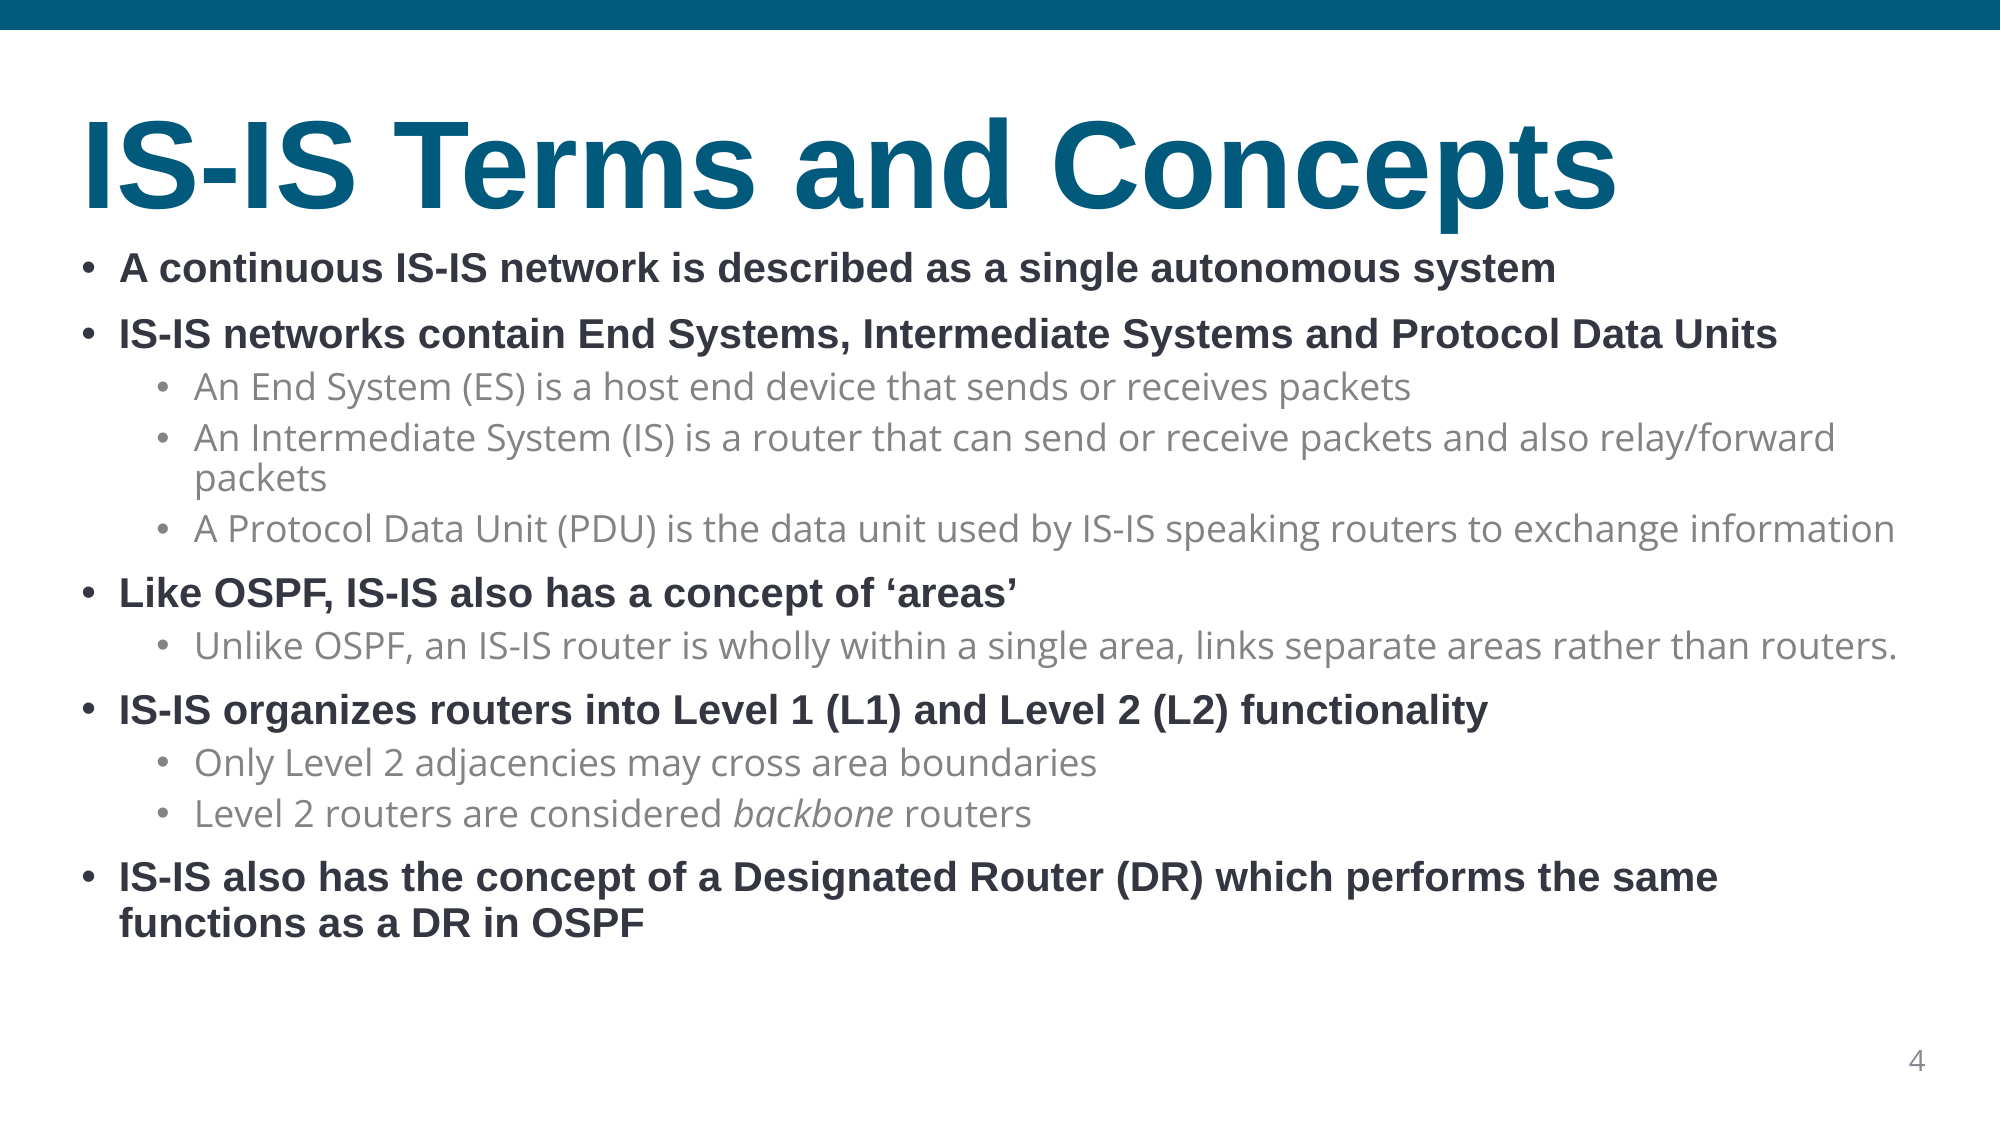

# IS-IS Terms and Concepts
A continuous IS-IS network is described as a single autonomous system
IS-IS networks contain End Systems, Intermediate Systems and Protocol Data Units
An End System (ES) is a host end device that sends or receives packets
An Intermediate System (IS) is a router that can send or receive packets and also relay/forward packets
A Protocol Data Unit (PDU) is the data unit used by IS-IS speaking routers to exchange information
Like OSPF, IS-IS also has a concept of ‘areas’
Unlike OSPF, an IS-IS router is wholly within a single area, links separate areas rather than routers.
IS-IS organizes routers into Level 1 (L1) and Level 2 (L2) functionality
Only Level 2 adjacencies may cross area boundaries
Level 2 routers are considered backbone routers
IS-IS also has the concept of a Designated Router (DR) which performs the same functions as a DR in OSPF